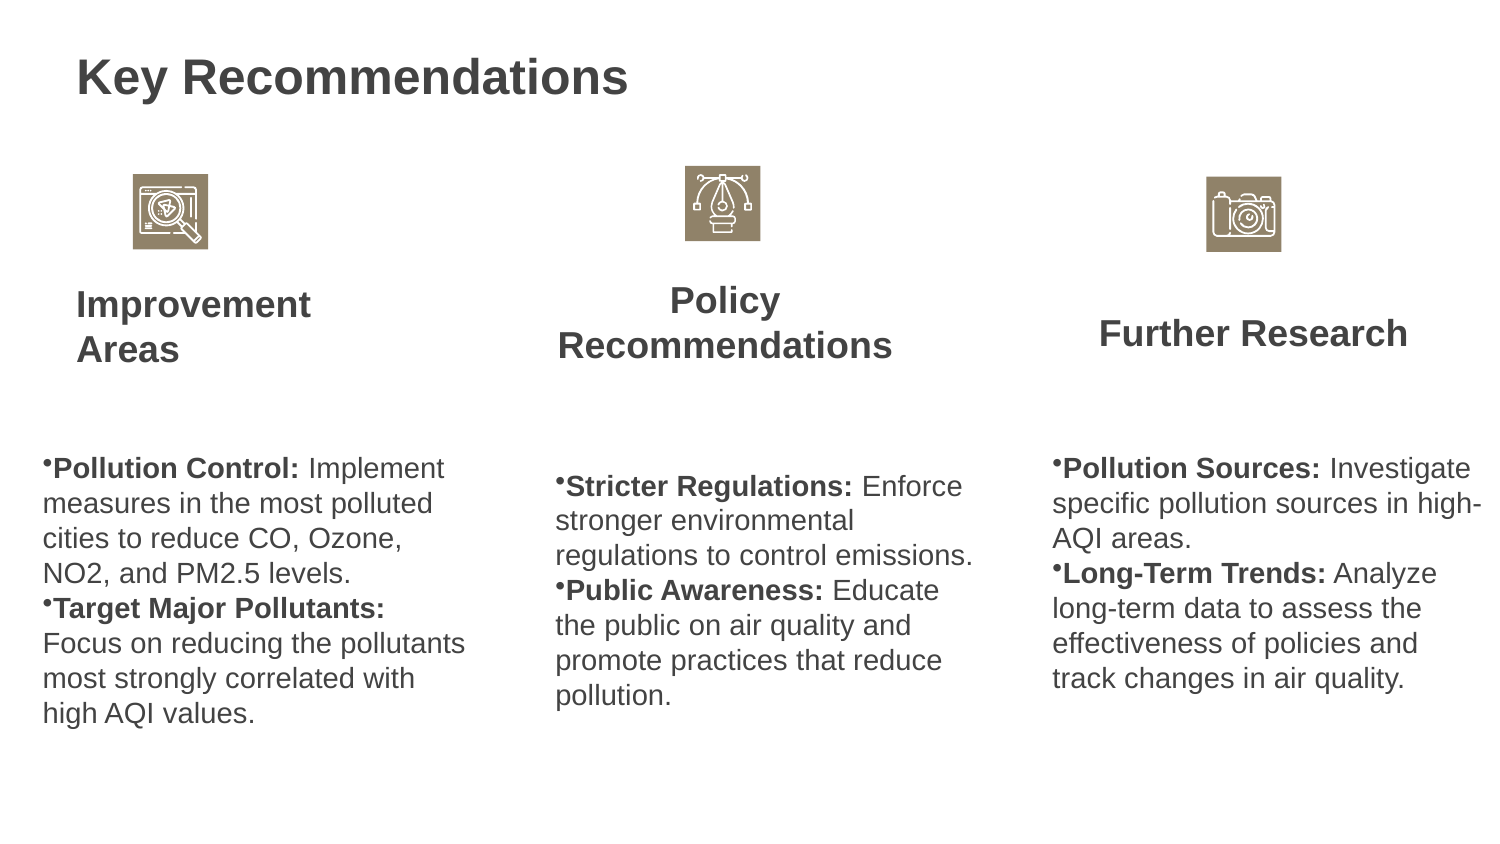

Key Recommendations

Further Research
Policy Recommendations
# Improvement Areas
Pollution Control: Implement measures in the most polluted cities to reduce CO, Ozone, NO2, and PM2.5 levels.
Target Major Pollutants: Focus on reducing the pollutants most strongly correlated with high AQI values.
Pollution Sources: Investigate specific pollution sources in high-AQI areas.
Long-Term Trends: Analyze long-term data to assess the effectiveness of policies and track changes in air quality.
Stricter Regulations: Enforce stronger environmental regulations to control emissions.
Public Awareness: Educate the public on air quality and promote practices that reduce pollution.